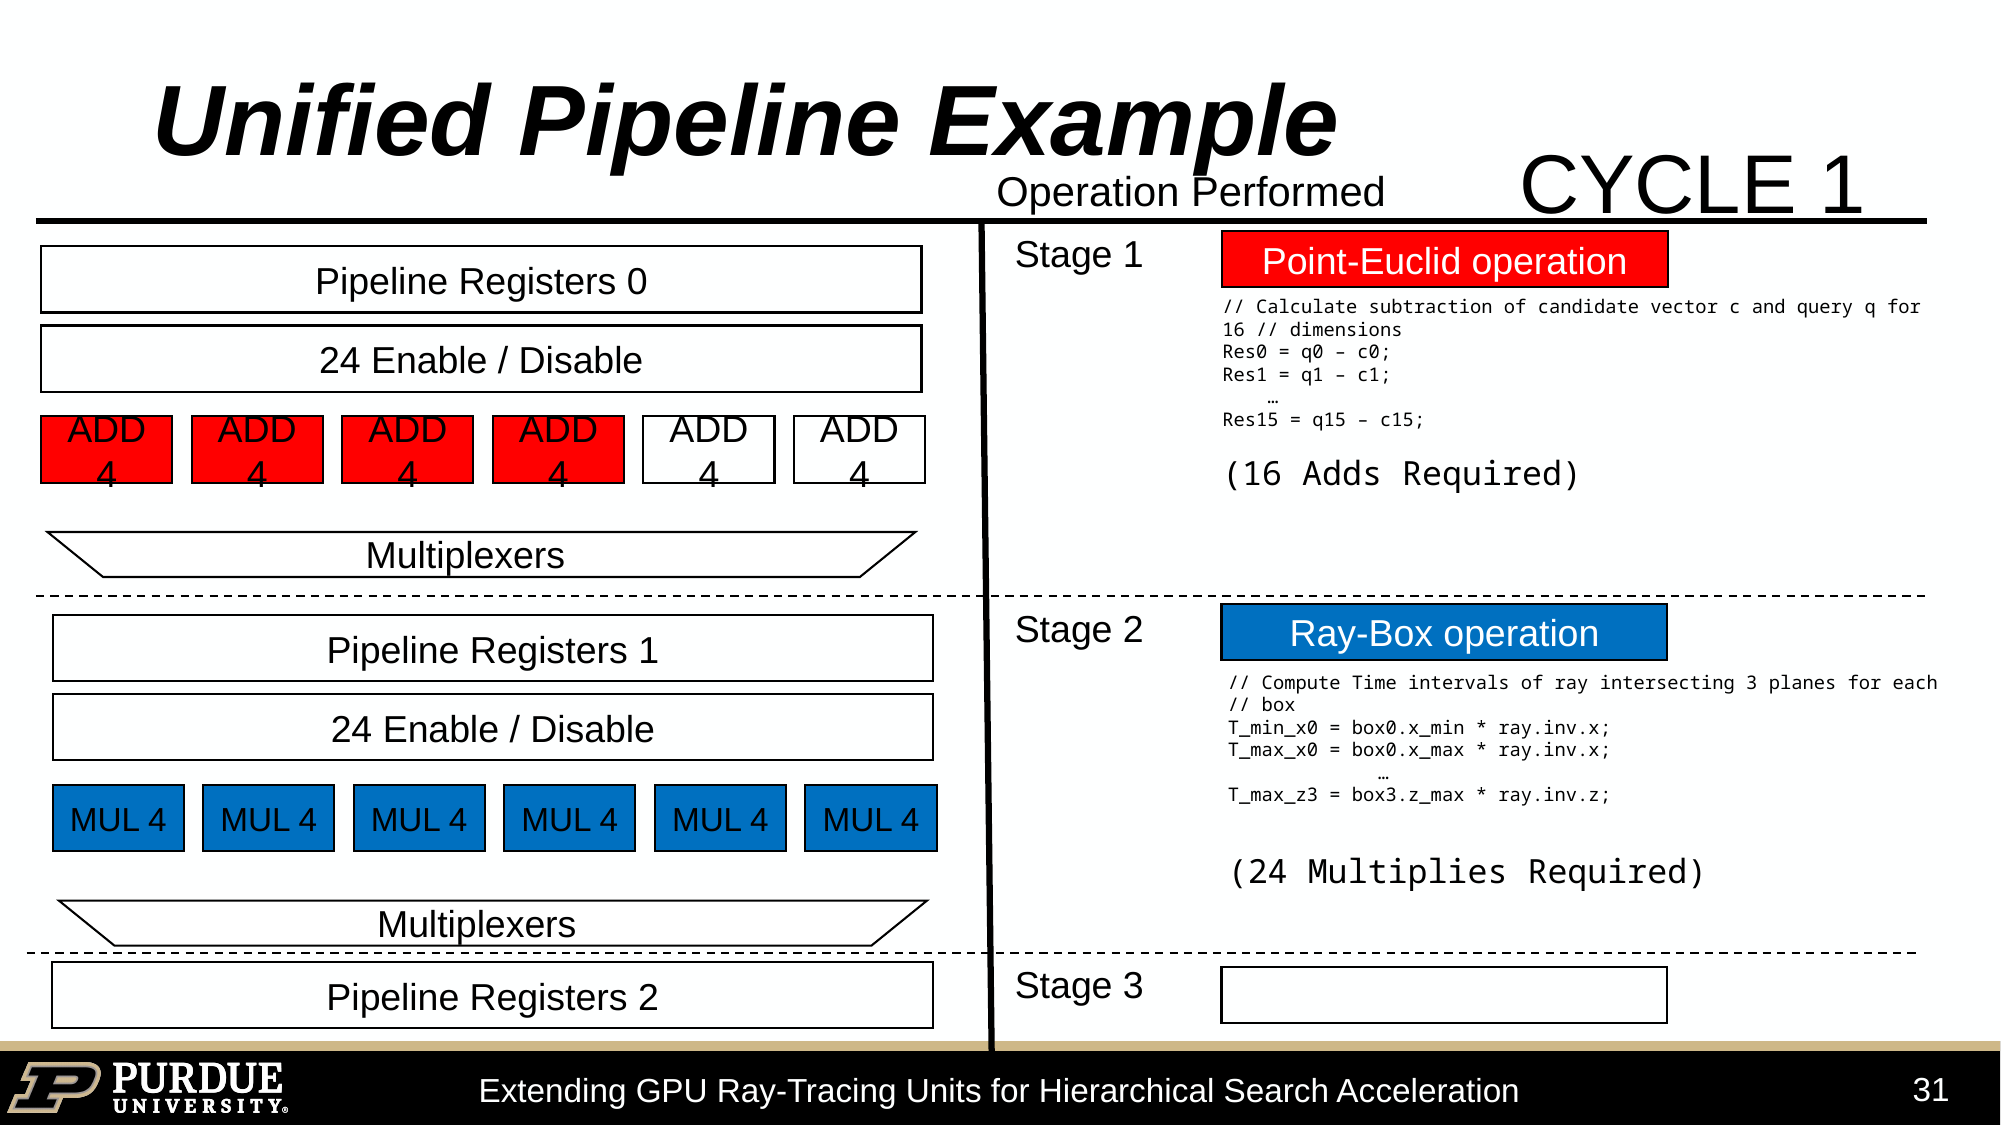

# Unified Pipeline Example
CYCLE 1
Operation Performed
Stage 1
Point-Euclid operation
Pipeline Registers 0
// Calculate subtraction of candidate vector c and query q for 16 // dimensions
Res0 = q0 – c0;
Res1 = q1 – c1;
    …
Res15 = q15 – c15;

(16 Adds Required)
24 Enable / Disable
ADD 4
ADD 4
ADD 4
ADD 4
ADD 4
ADD 4
Multiplexers

Stage 2
Ray-Box operation
Pipeline Registers 1
// Compute Time intervals of ray intersecting 3 planes for each // box
T_min_x0 = box0.x_min * ray.inv.x;
T_max_x0 = box0.x_max * ray.inv.x;
	…
T_max_z3 = box3.z_max * ray.inv.z;

(24 Multiplies Required)
24 Enable / Disable
MUL 4
MUL 4
MUL 4
MUL 4
MUL 4
MUL 4
Multiplexers

Stage 3
Pipeline Registers 2

31